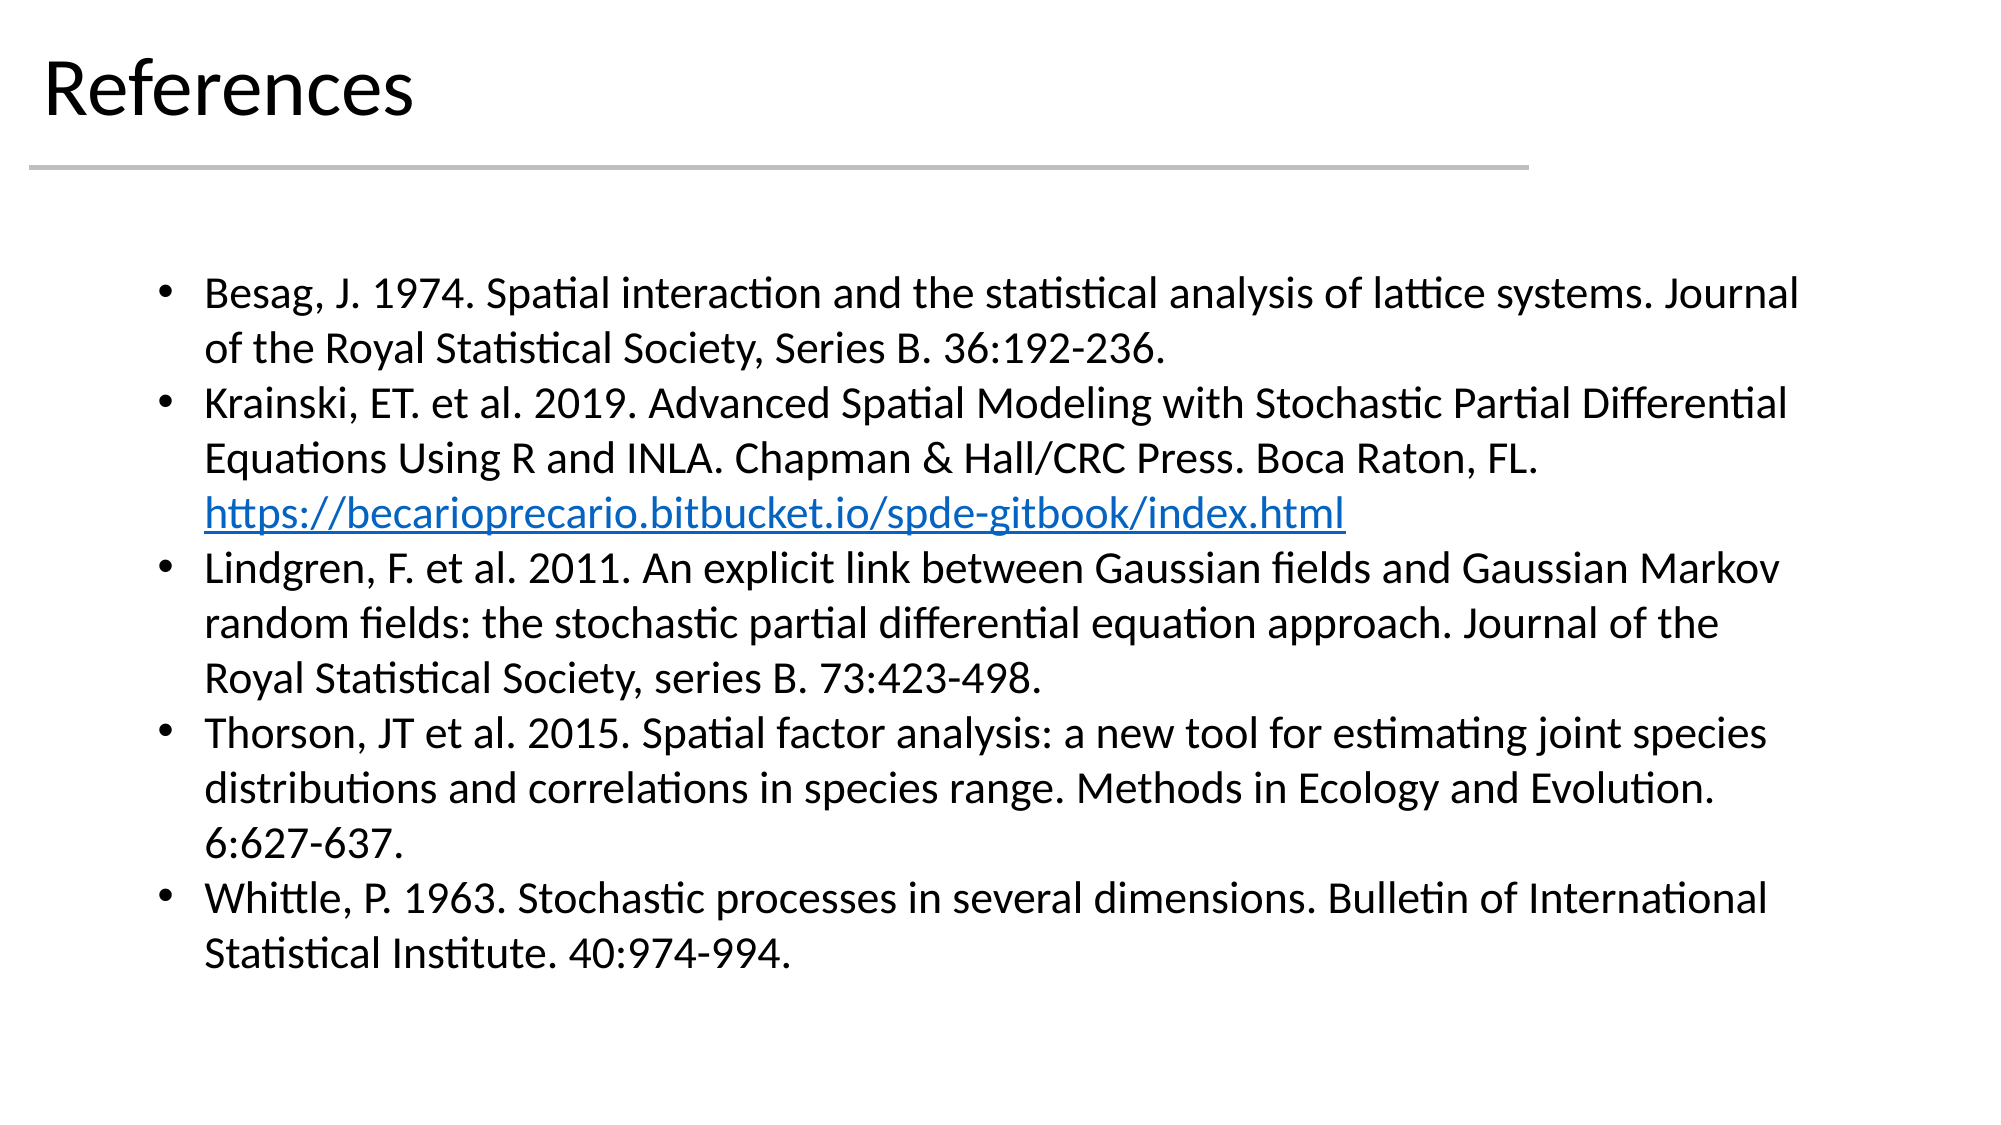

References
Besag, J. 1974. Spatial interaction and the statistical analysis of lattice systems. Journal of the Royal Statistical Society, Series B. 36:192-236.
Krainski, ET. et al. 2019. Advanced Spatial Modeling with Stochastic Partial Differential Equations Using R and INLA. Chapman & Hall/CRC Press. Boca Raton, FL. https://becarioprecario.bitbucket.io/spde-gitbook/index.html
Lindgren, F. et al. 2011. An explicit link between Gaussian fields and Gaussian Markov random fields: the stochastic partial differential equation approach. Journal of the Royal Statistical Society, series B. 73:423-498.
Thorson, JT et al. 2015. Spatial factor analysis: a new tool for estimating joint species distributions and correlations in species range. Methods in Ecology and Evolution. 6:627-637.
Whittle, P. 1963. Stochastic processes in several dimensions. Bulletin of International Statistical Institute. 40:974-994.